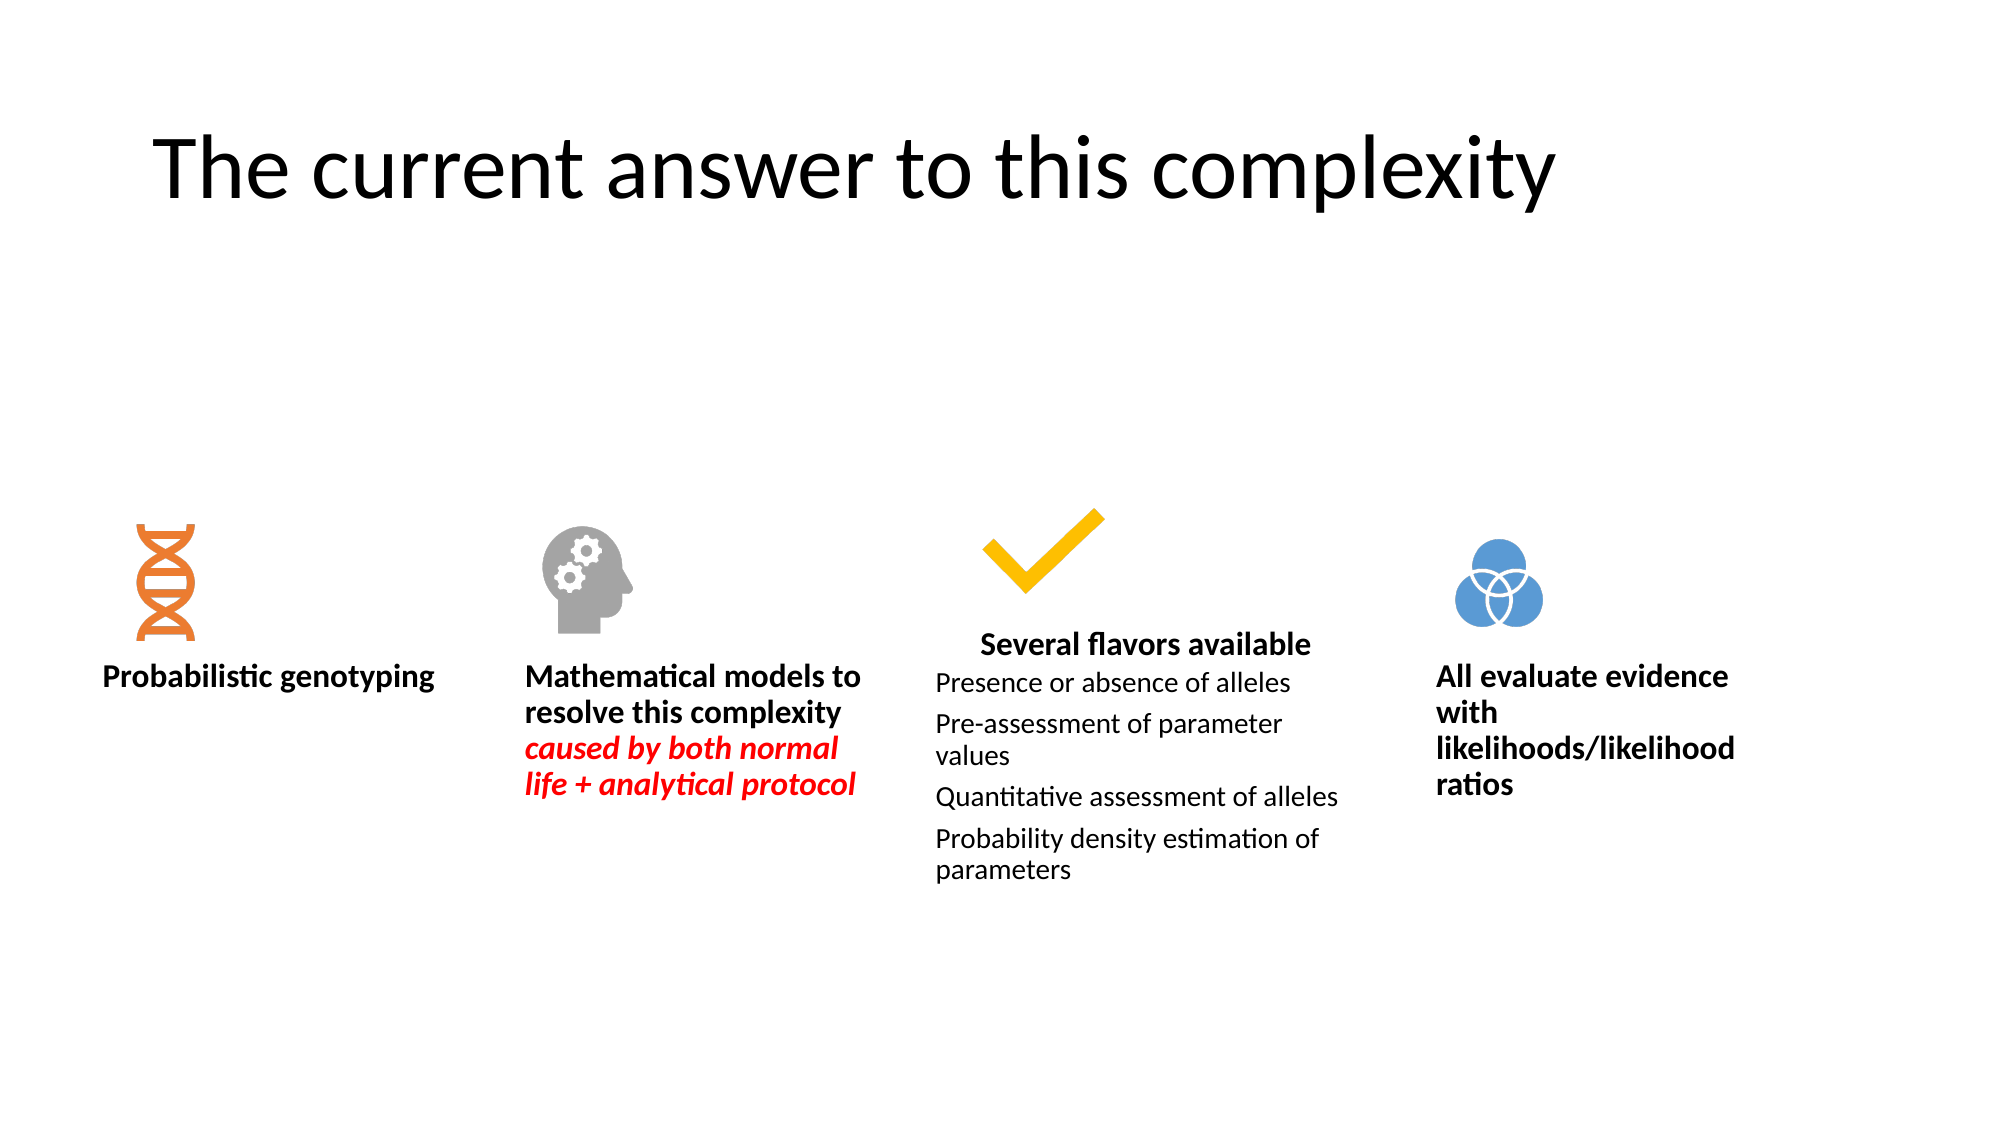

# The current answer to this complexity
Probabilistic genotyping
Mathematical models to resolve this complexity caused by both normal life + analytical protocol
Several flavors available
Presence or absence of alleles
Pre-assessment of parameter values
Quantitative assessment of alleles
Probability density estimation of parameters
All evaluate evidence with likelihoods/likelihood ratios